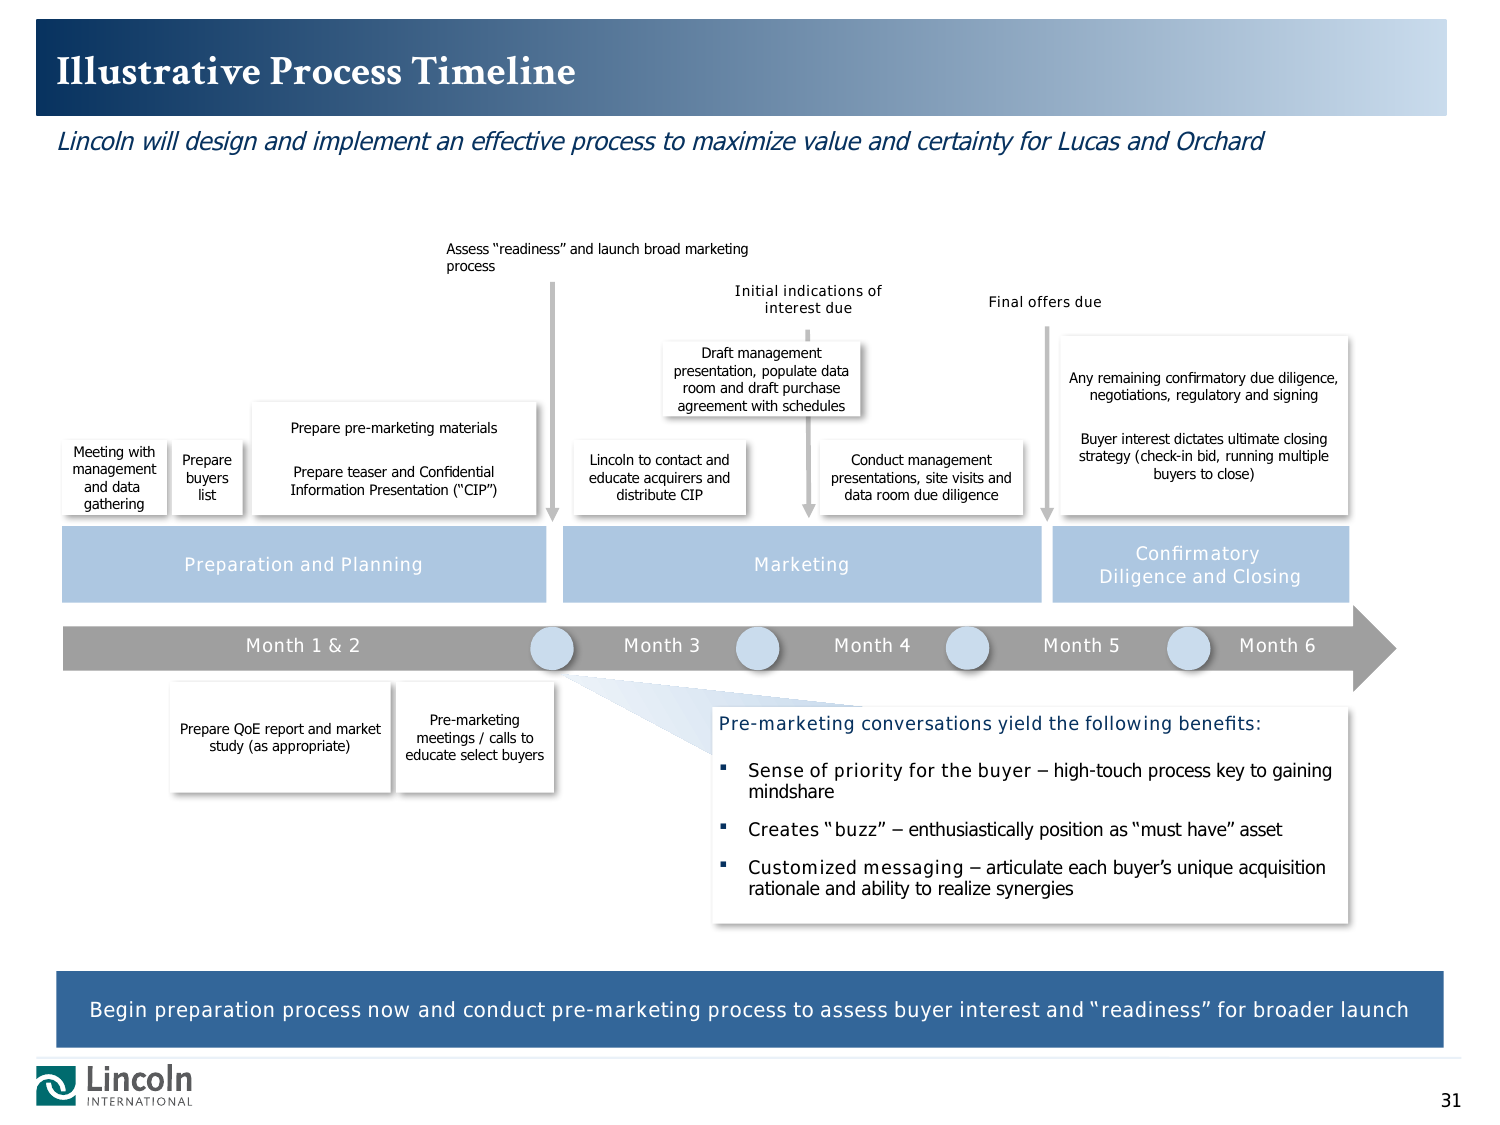

# Illustrative Process Timeline
Lincoln will design and implement an effective process to maximize value and certainty for Lucas and Orchard
Assess “readiness” and launch broad marketing process
Final offers due
Initial indications of interest due

Any remaining confirmatory due diligence, negotiations, regulatory and signing

Buyer interest dictates ultimate closing strategy (check-in bid, running multiple buyers to close)
Draft management presentation, populate data room and draft purchase agreement with schedules
Prepare pre-marketing materials

Prepare teaser and Confidential Information Presentation (“CIP”)
Meeting with management and data
gathering
Prepare buyers list
Lincoln to contact and educate acquirers and distribute CIP
Conduct management presentations, site visits and data room due diligence
Preparation and Planning
Marketing
Confirmatory
Diligence and Closing

| Month 1 & 2 | Month 3 | Month 4 | Month 5 | Month 6 |
| --- | --- | --- | --- | --- |
Prepare QoE report and market study (as appropriate)
Pre-marketing meetings / calls to educate select buyers
Pre-marketing conversations yield the following benefits:
Sense of priority for the buyer – high-touch process key to gaining mindshare
Creates “buzz” – enthusiastically position as “must have” asset
Customized messaging – articulate each buyer’s unique acquisition rationale and ability to realize synergies
Begin preparation process now and conduct pre-marketing process to assess buyer interest and “readiness” for broader launch
31